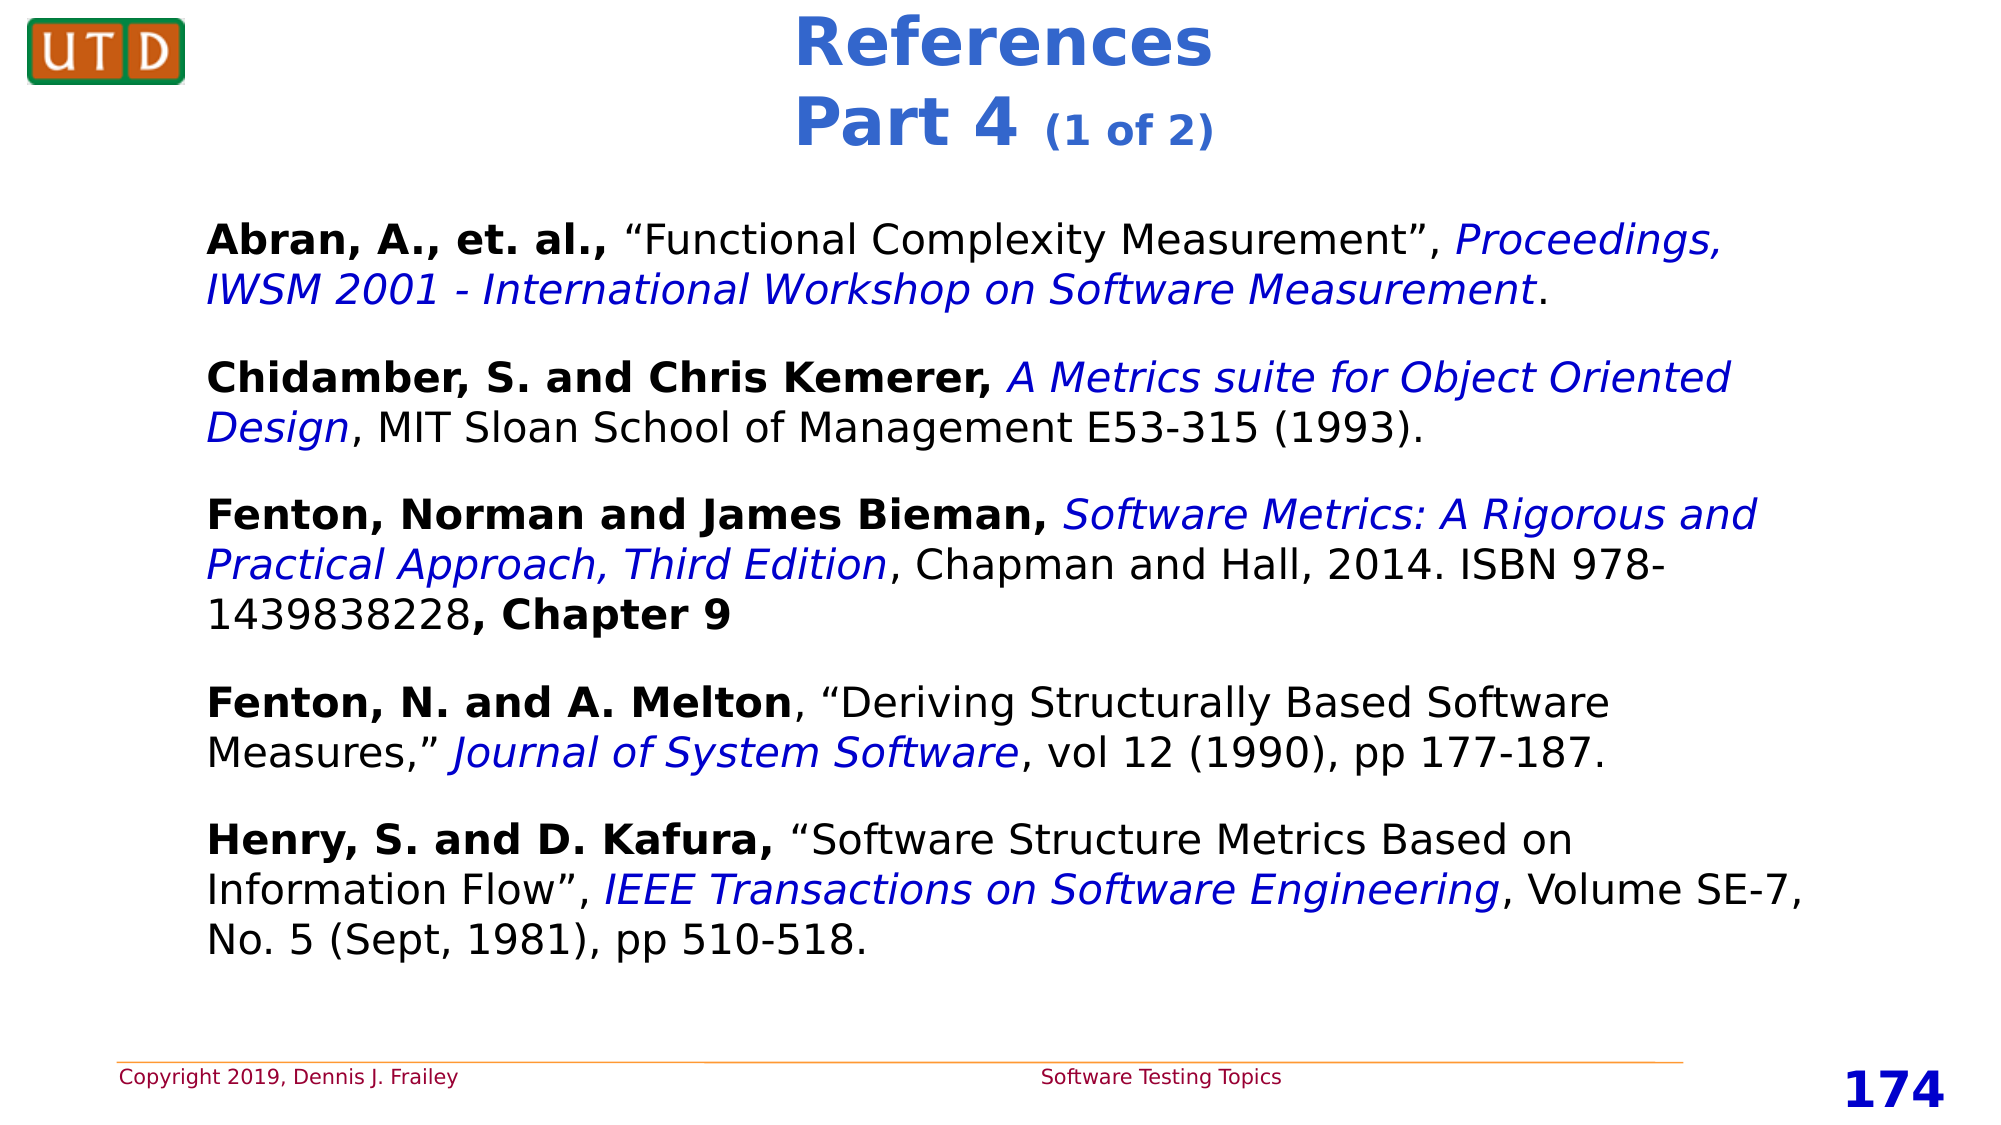

# References Part 4 (1 of 2)
Abran, A., et. al., “Functional Complexity Measurement”, Proceedings, IWSM 2001 - International Workshop on Software Measurement.
Chidamber, S. and Chris Kemerer, A Metrics suite for Object Oriented Design, MIT Sloan School of Management E53-315 (1993).
Fenton, Norman and James Bieman, Software Metrics: A Rigorous and Practical Approach, Third Edition, Chapman and Hall, 2014. ISBN 978-1439838228, Chapter 9
Fenton, N. and A. Melton, “Deriving Structurally Based Software Measures,” Journal of System Software, vol 12 (1990), pp 177-187.
Henry, S. and D. Kafura, “Software Structure Metrics Based on Information Flow”, IEEE Transactions on Software Engineering, Volume SE-7, No. 5 (Sept, 1981), pp 510-518.